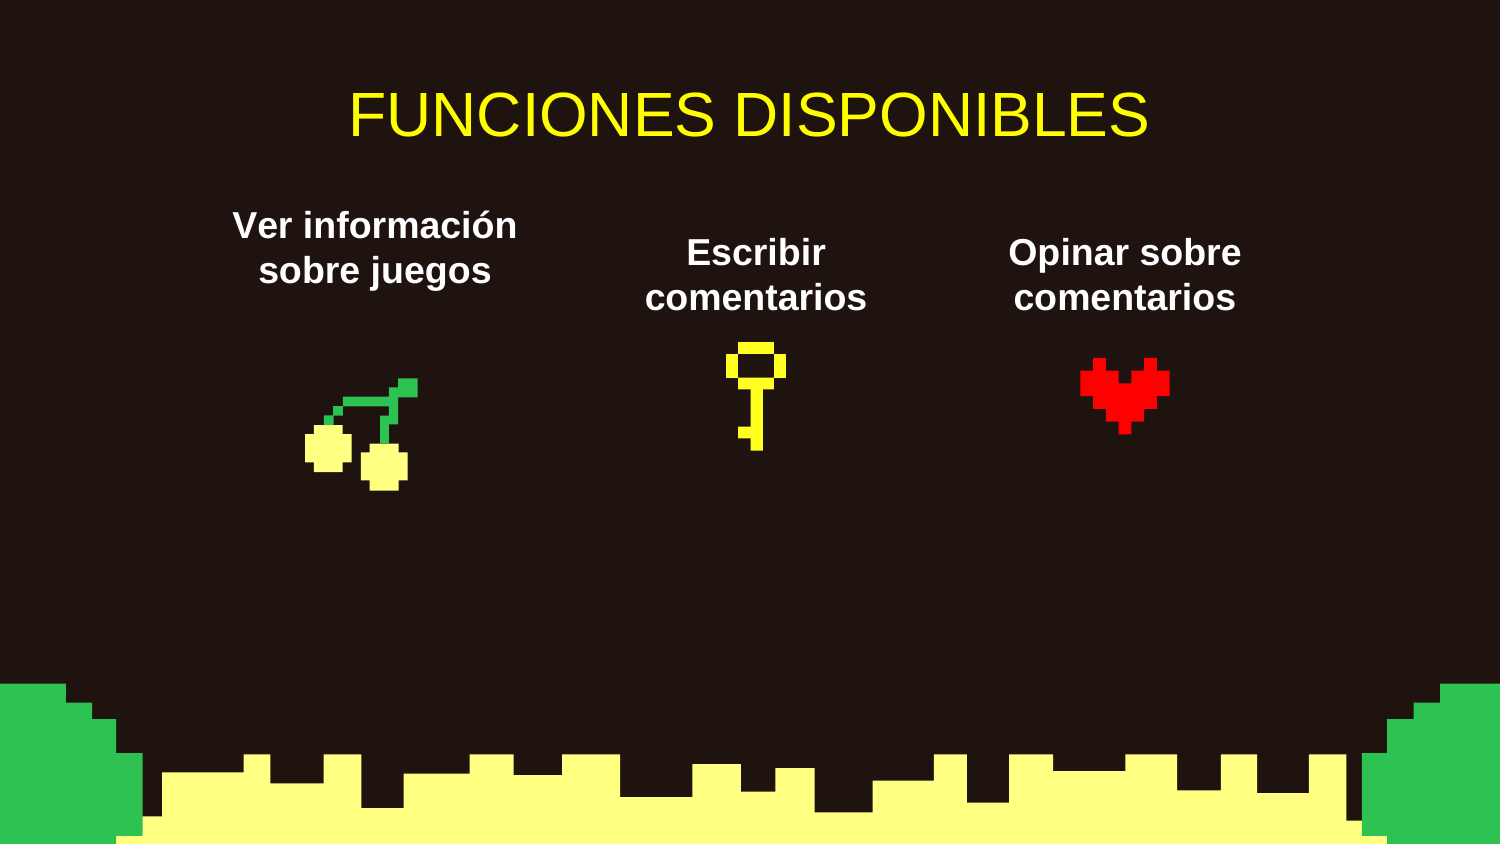

# FUNCIONES DISPONIBLES
Ver información sobre juegos
Opinar sobre comentarios
Escribir comentarios